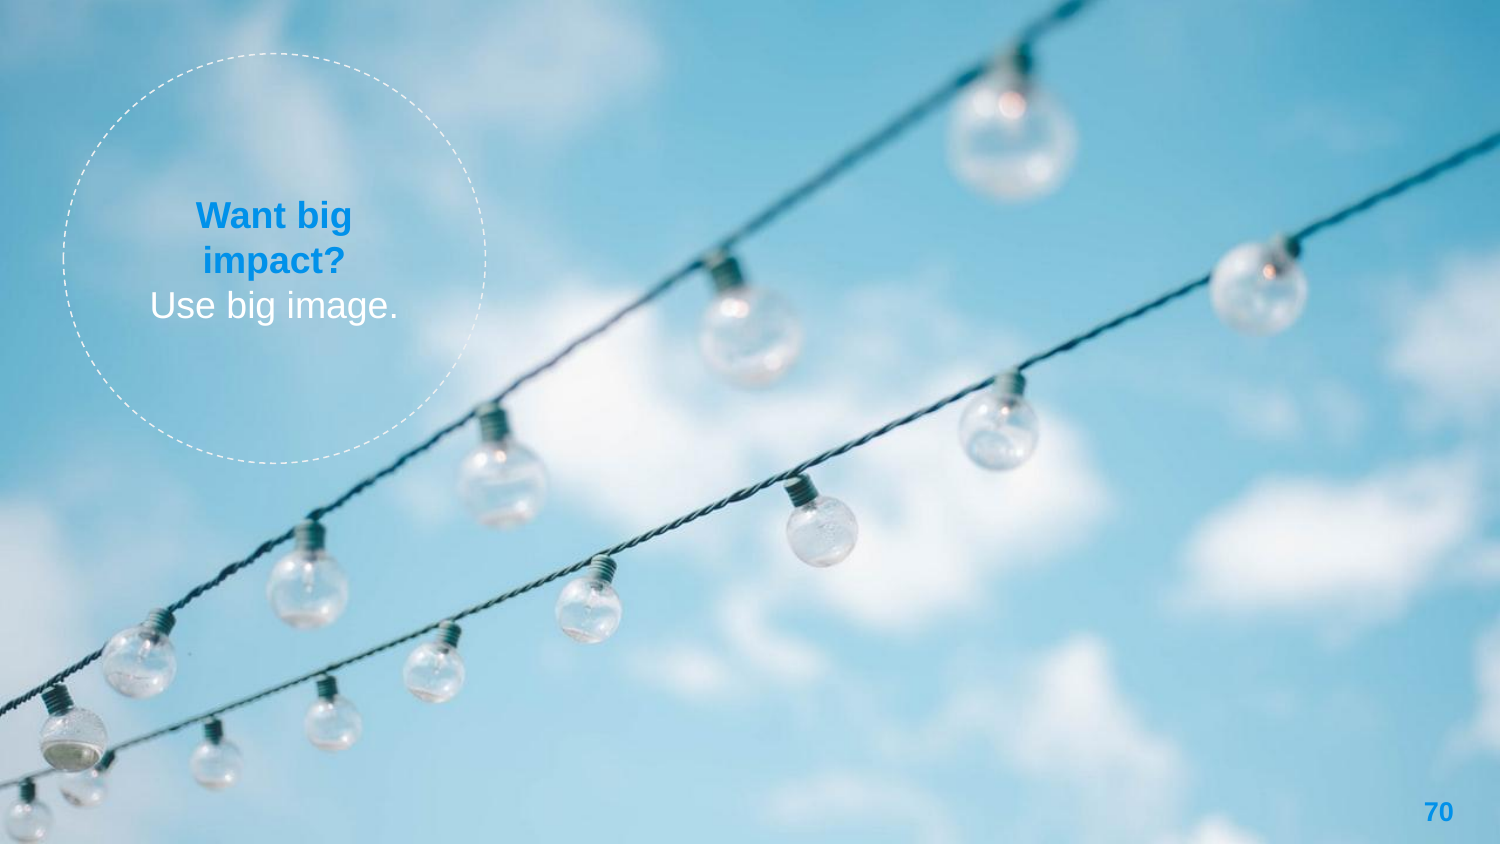

Want big impact?
Use big image.
70